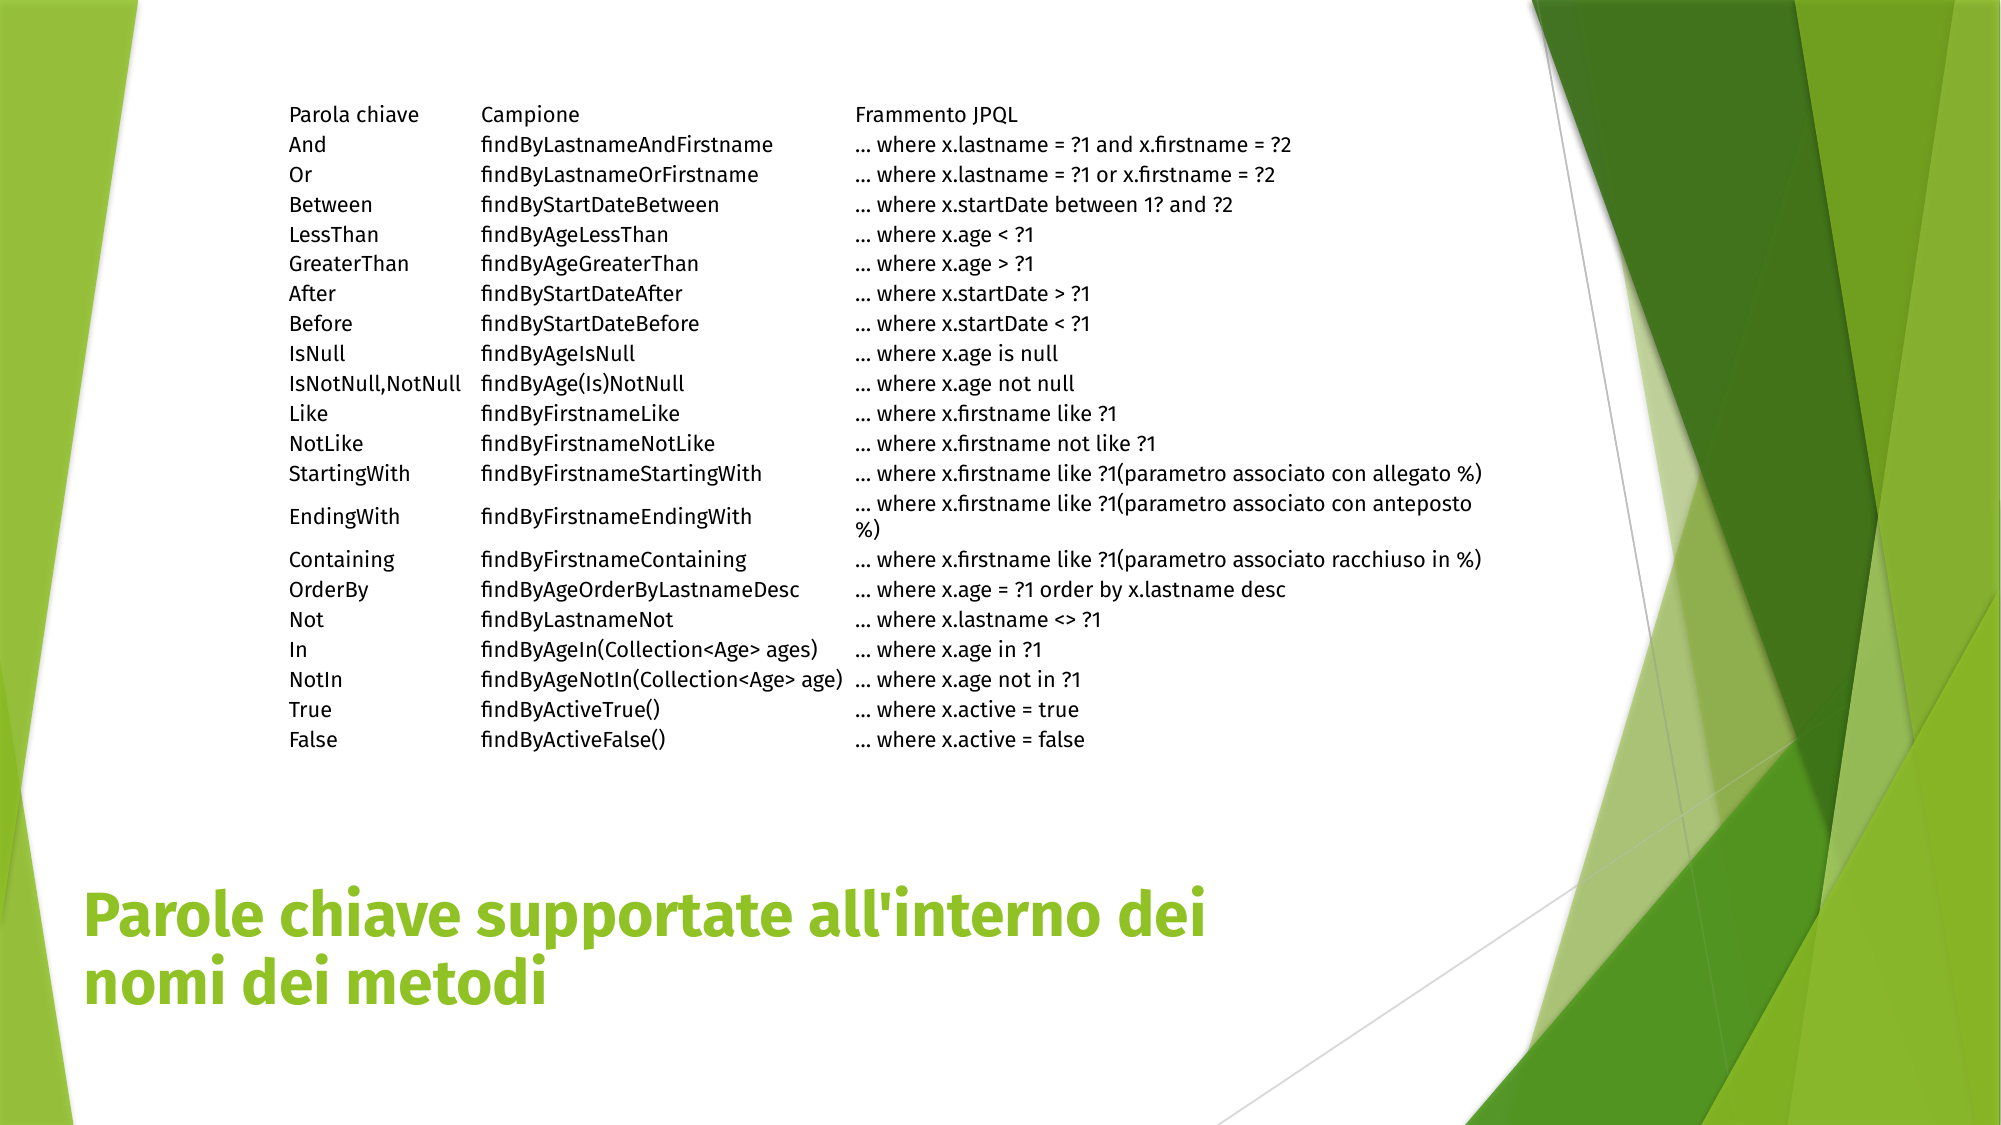

| Parola chiave | Campione | Frammento JPQL |
| --- | --- | --- |
| And | findByLastnameAndFirstname | … where x.lastname = ?1 and x.firstname = ?2 |
| Or | findByLastnameOrFirstname | … where x.lastname = ?1 or x.firstname = ?2 |
| Between | findByStartDateBetween | … where x.startDate between 1? and ?2 |
| LessThan | findByAgeLessThan | … where x.age < ?1 |
| GreaterThan | findByAgeGreaterThan | … where x.age > ?1 |
| After | findByStartDateAfter | … where x.startDate > ?1 |
| Before | findByStartDateBefore | … where x.startDate < ?1 |
| IsNull | findByAgeIsNull | … where x.age is null |
| IsNotNull,NotNull | findByAge(Is)NotNull | … where x.age not null |
| Like | findByFirstnameLike | … where x.firstname like ?1 |
| NotLike | findByFirstnameNotLike | … where x.firstname not like ?1 |
| StartingWith | findByFirstnameStartingWith | … where x.firstname like ?1(parametro associato con allegato %) |
| EndingWith | findByFirstnameEndingWith | … where x.firstname like ?1(parametro associato con anteposto %) |
| Containing | findByFirstnameContaining | … where x.firstname like ?1(parametro associato racchiuso in %) |
| OrderBy | findByAgeOrderByLastnameDesc | … where x.age = ?1 order by x.lastname desc |
| Not | findByLastnameNot | … where x.lastname <> ?1 |
| In | findByAgeIn(Collection<Age> ages) | … where x.age in ?1 |
| NotIn | findByAgeNotIn(Collection<Age> age) | … where x.age not in ?1 |
| True | findByActiveTrue() | … where x.active = true |
| False | findByActiveFalse() | … where x.active = false |
Parole chiave supportate all'interno dei nomi dei metodi